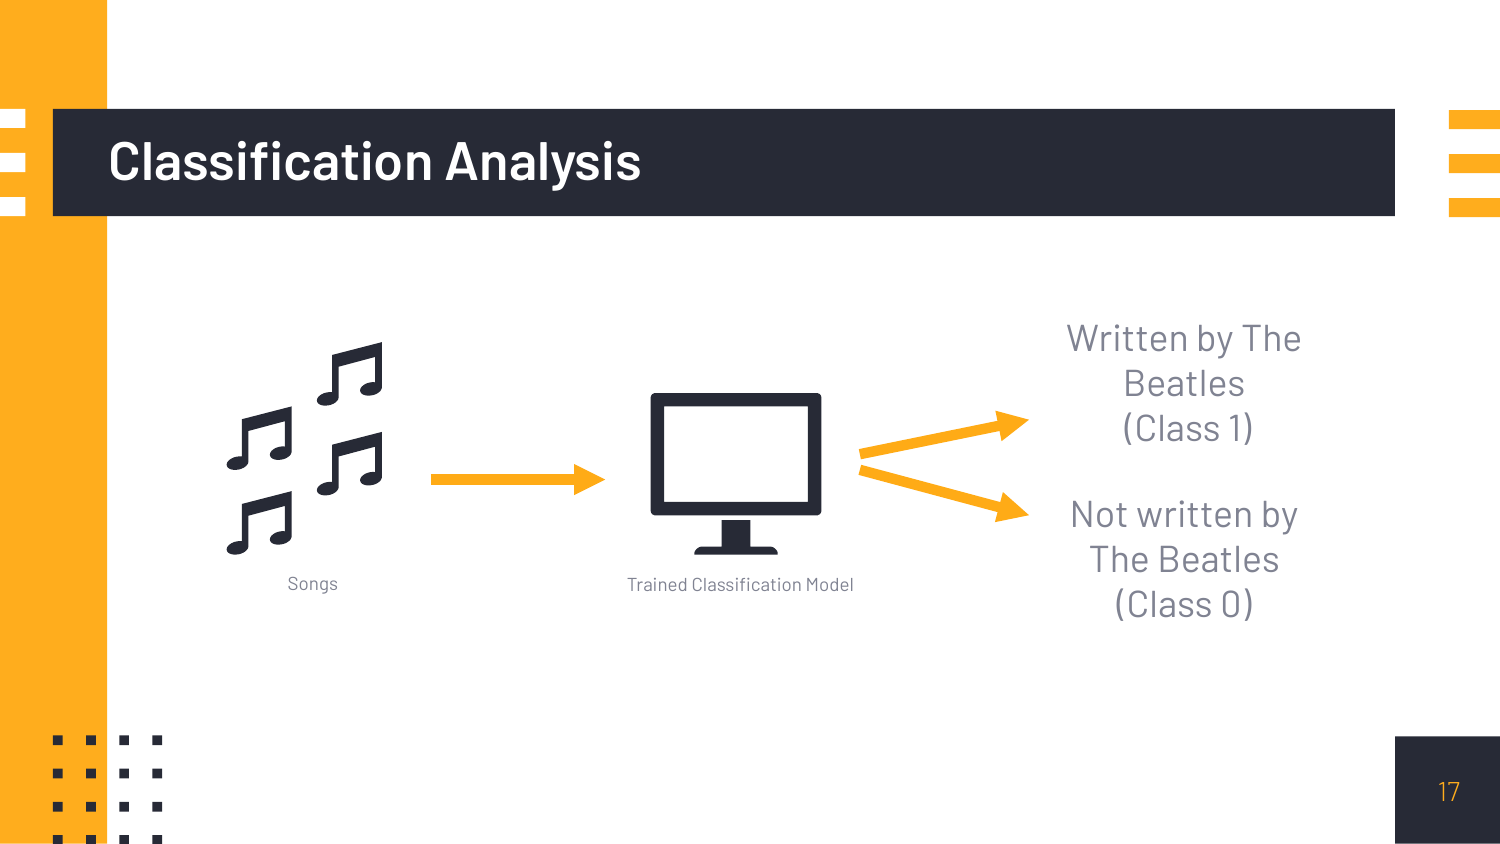

# Classification Analysis

Written by The Beatles
 (Class 1)

Songs
Trained Classification Model
Not written by The Beatles (Class 0)
17